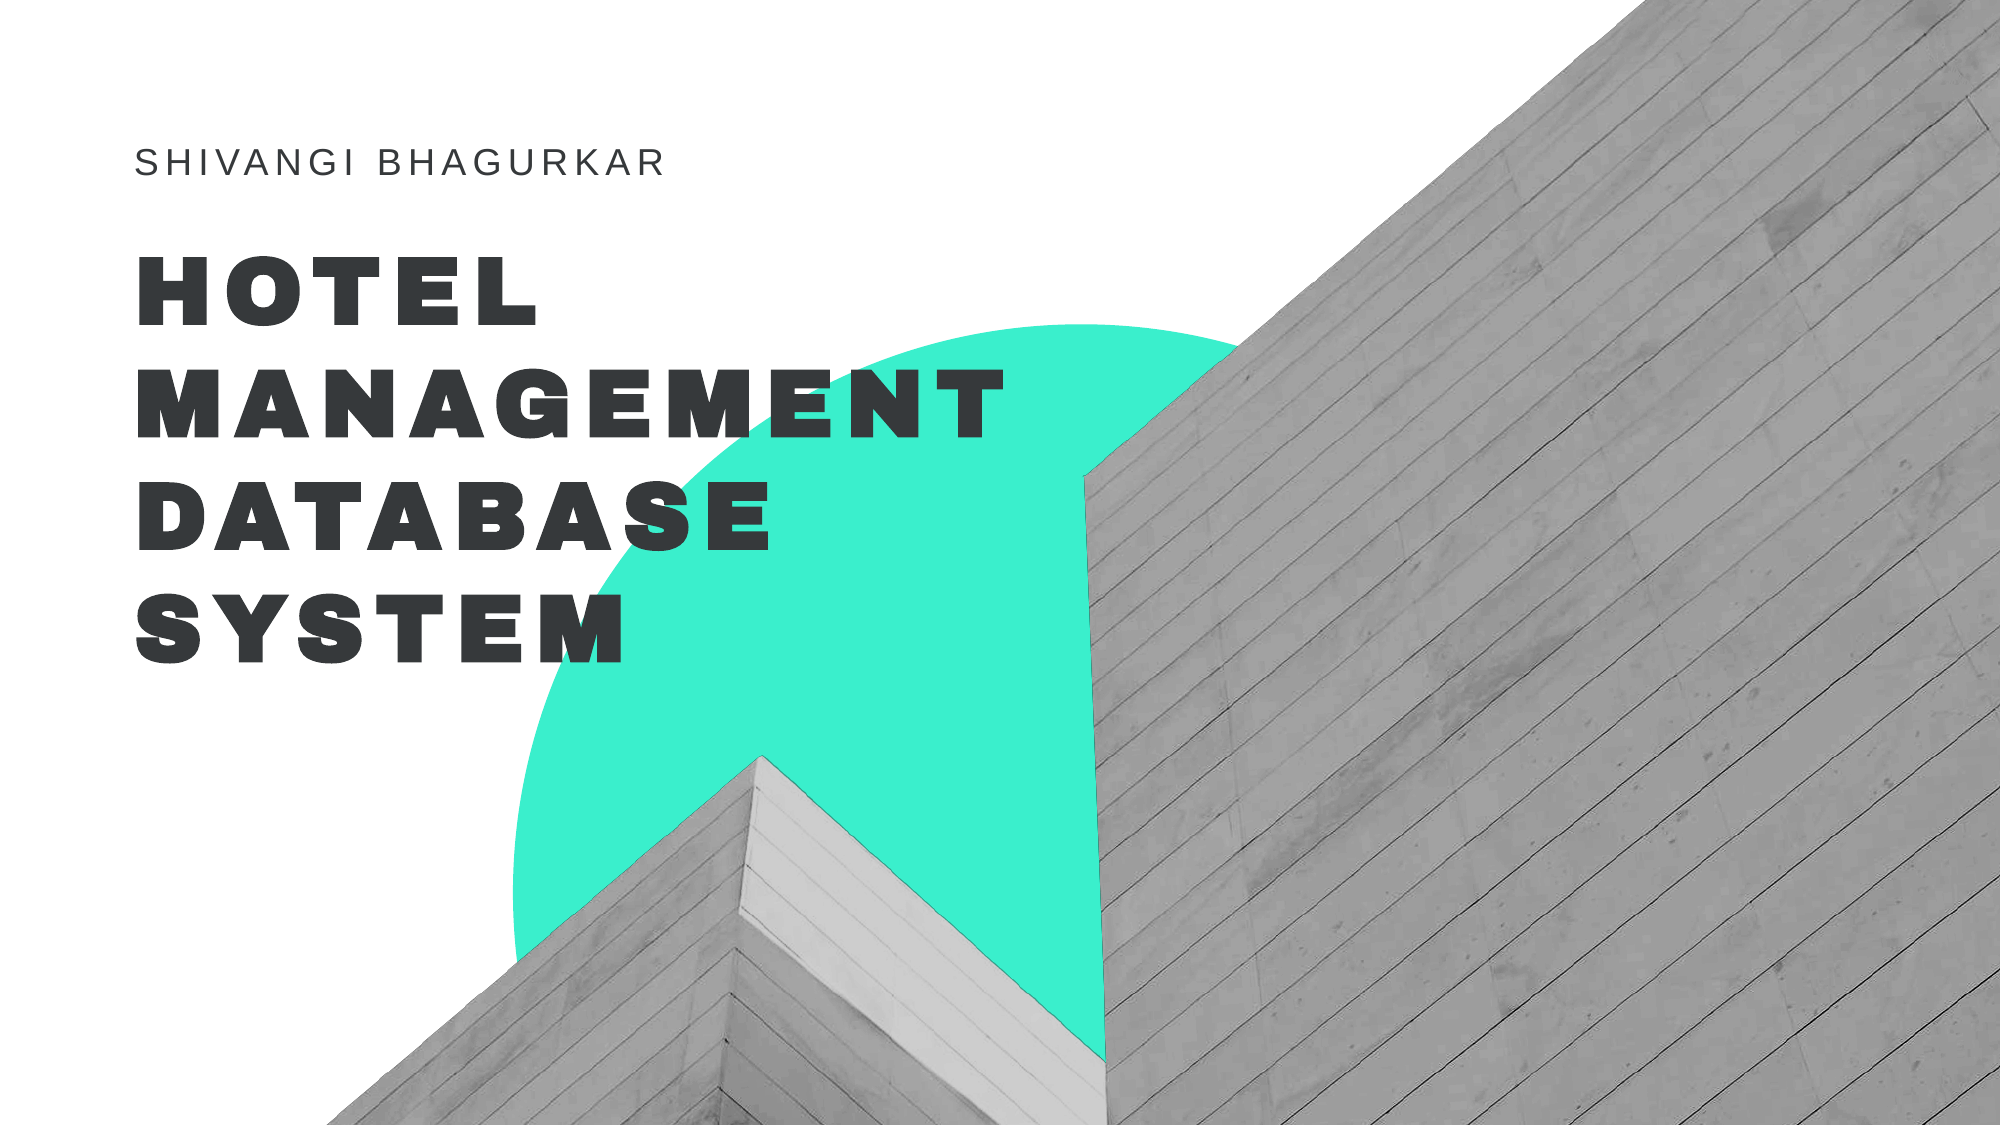

Shivangi bhagurkar
# Hotel management database system